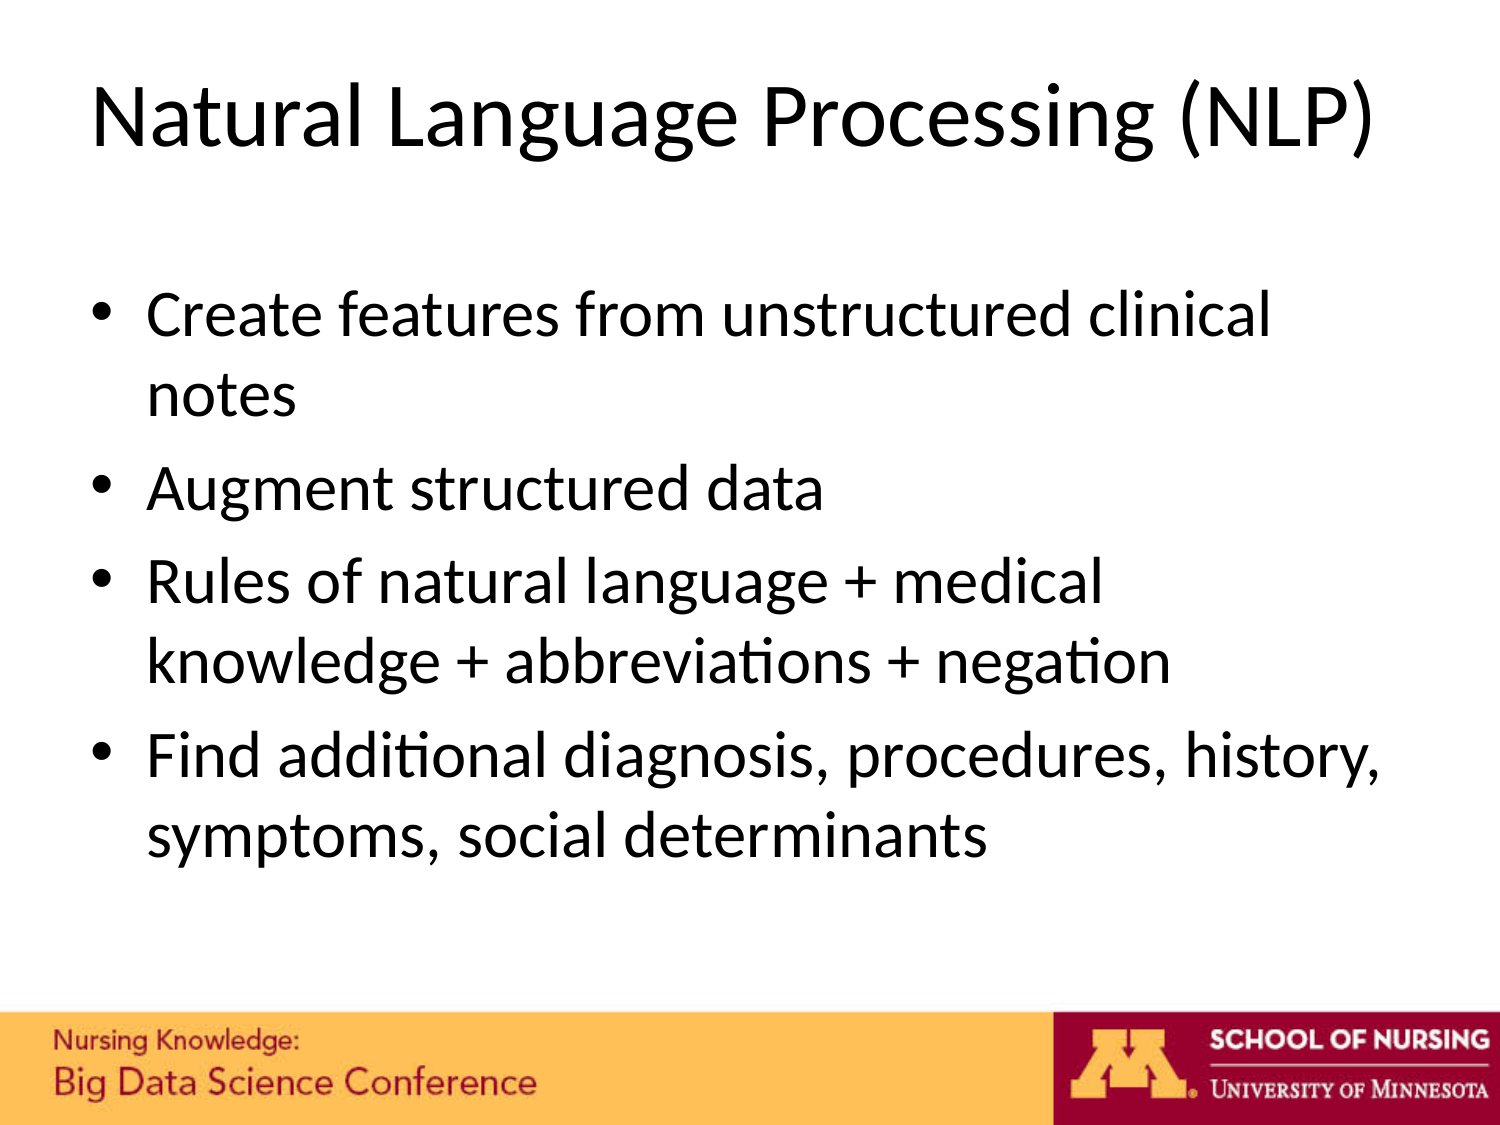

# Natural Language Processing (NLP)
Create features from unstructured clinical notes
Augment structured data
Rules of natural language + medical knowledge + abbreviations + negation
Find additional diagnosis, procedures, history, symptoms, social determinants